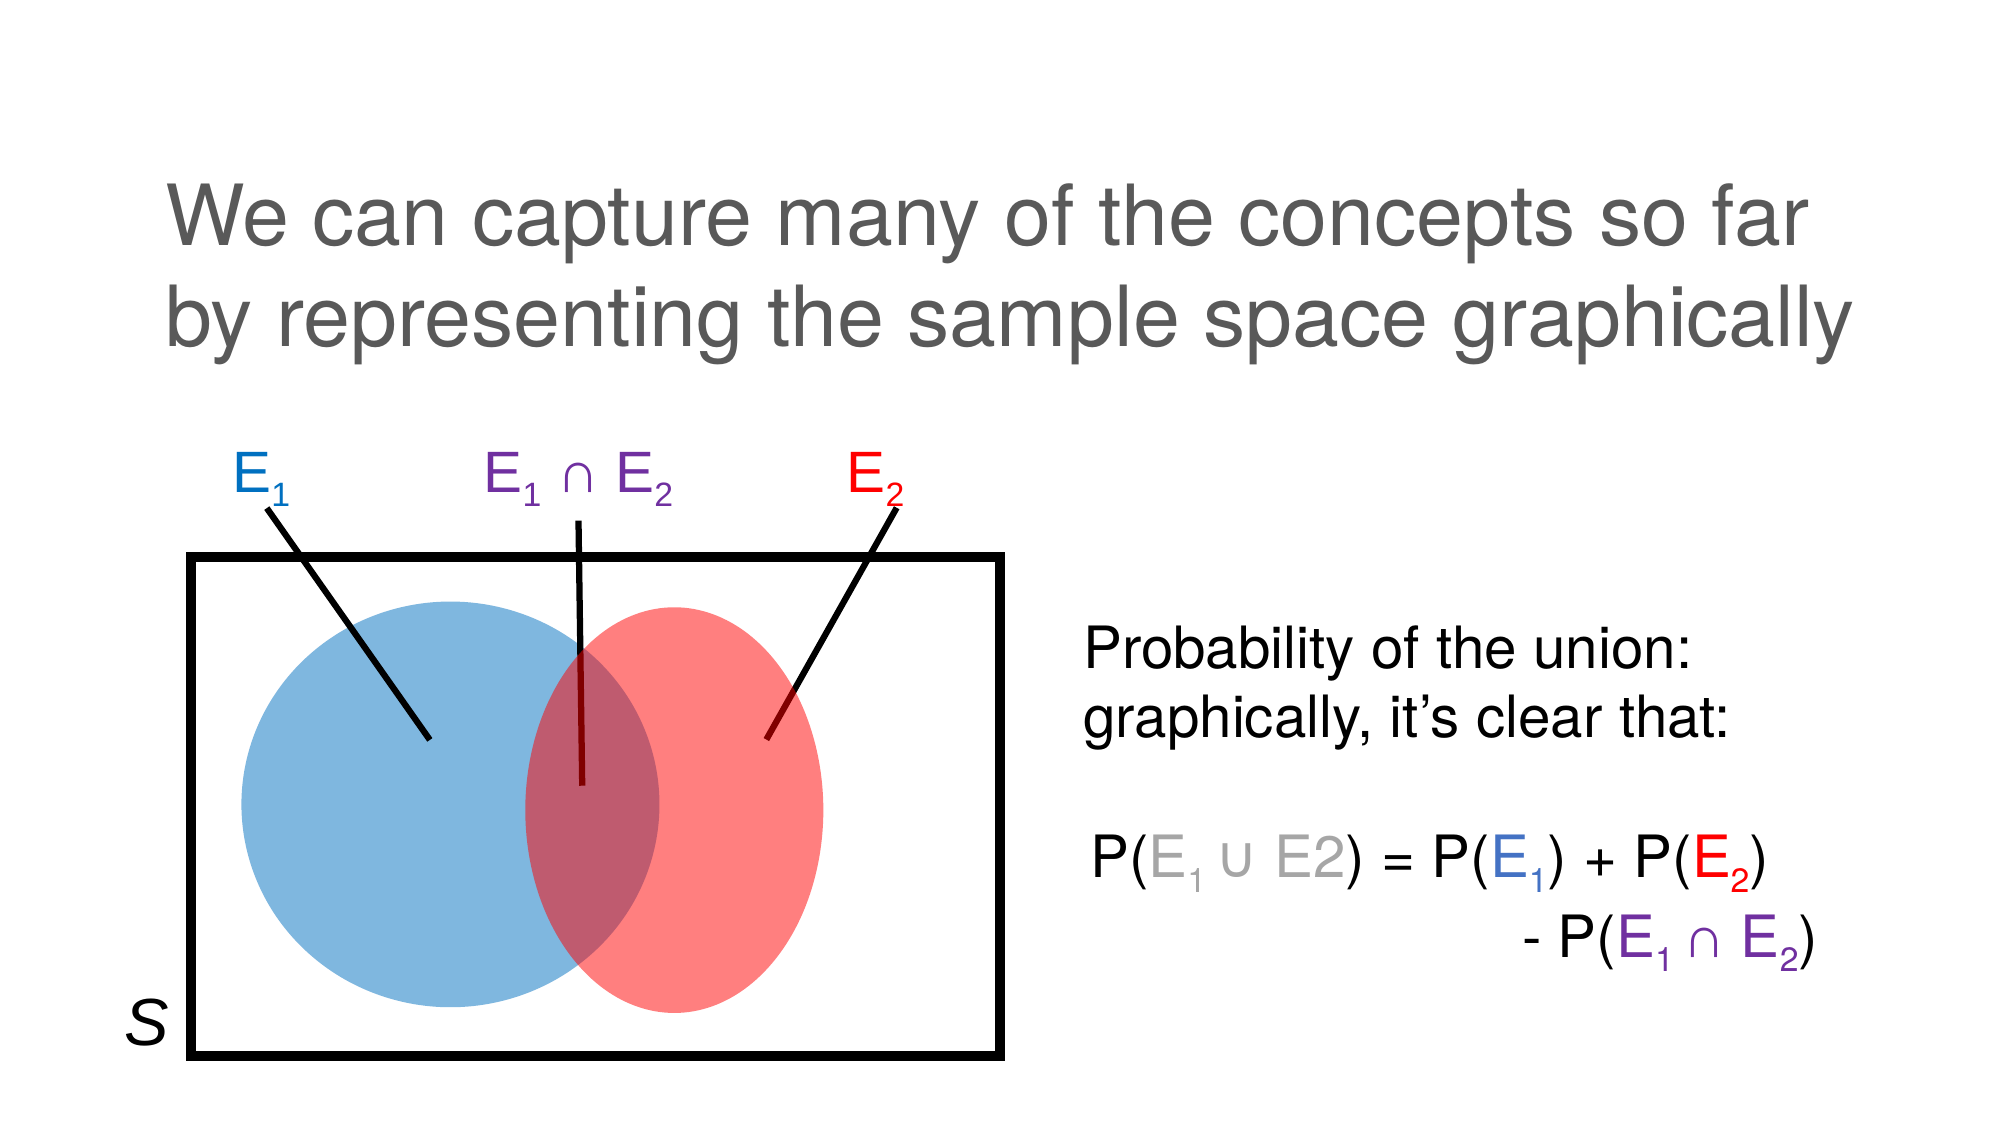

# We can capture many of the concepts so far by representing the sample space graphically
E1 ∩ E2
E2
E1

Probability of the union: graphically, it’s clear that:

P(E1 ∪ E2) = P(E1) + P(E2)
                           - P(E1 ∩ E2)

S